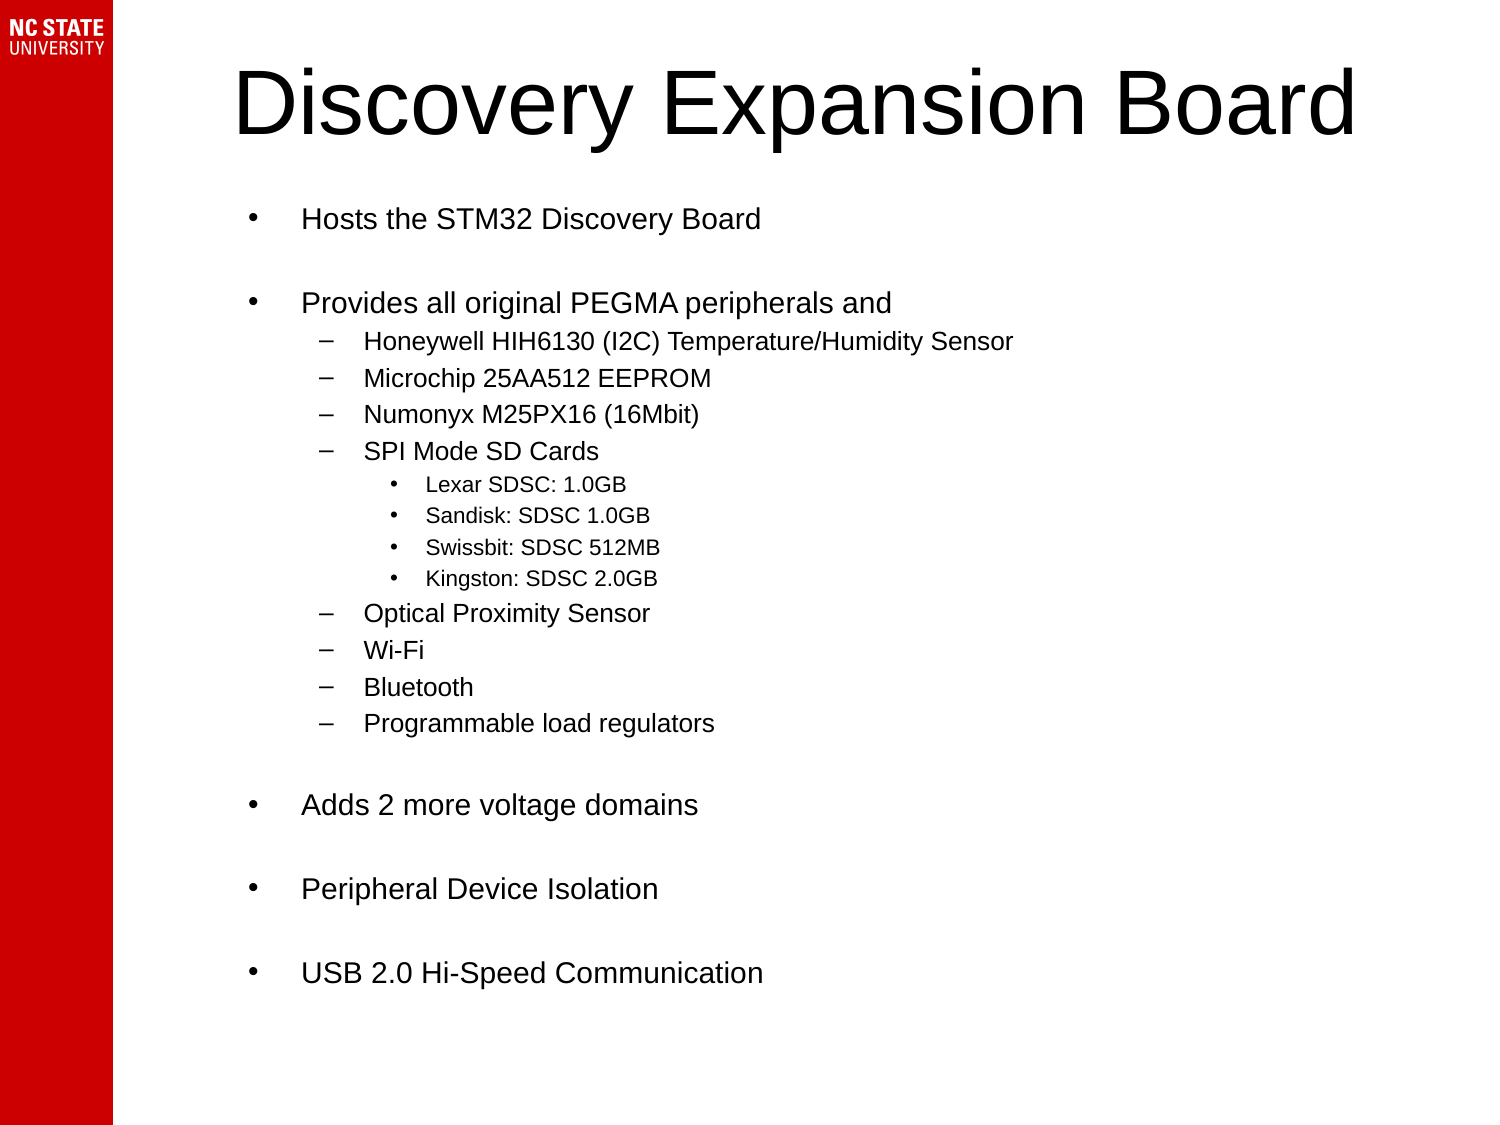

# Discovery Expansion Board
Hosts the STM32 Discovery Board

Provides all original PEGMA peripherals and
Honeywell HIH6130 (I2C) Temperature/Humidity Sensor
Microchip 25AA512 EEPROM
Numonyx M25PX16 (16Mbit)
SPI Mode SD Cards
Lexar SDSC: 1.0GB
Sandisk: SDSC 1.0GB
Swissbit: SDSC 512MB
Kingston: SDSC 2.0GB
Optical Proximity Sensor
Wi-Fi
Bluetooth
Programmable load regulators

Adds 2 more voltage domains

Peripheral Device Isolation

USB 2.0 Hi-Speed Communication